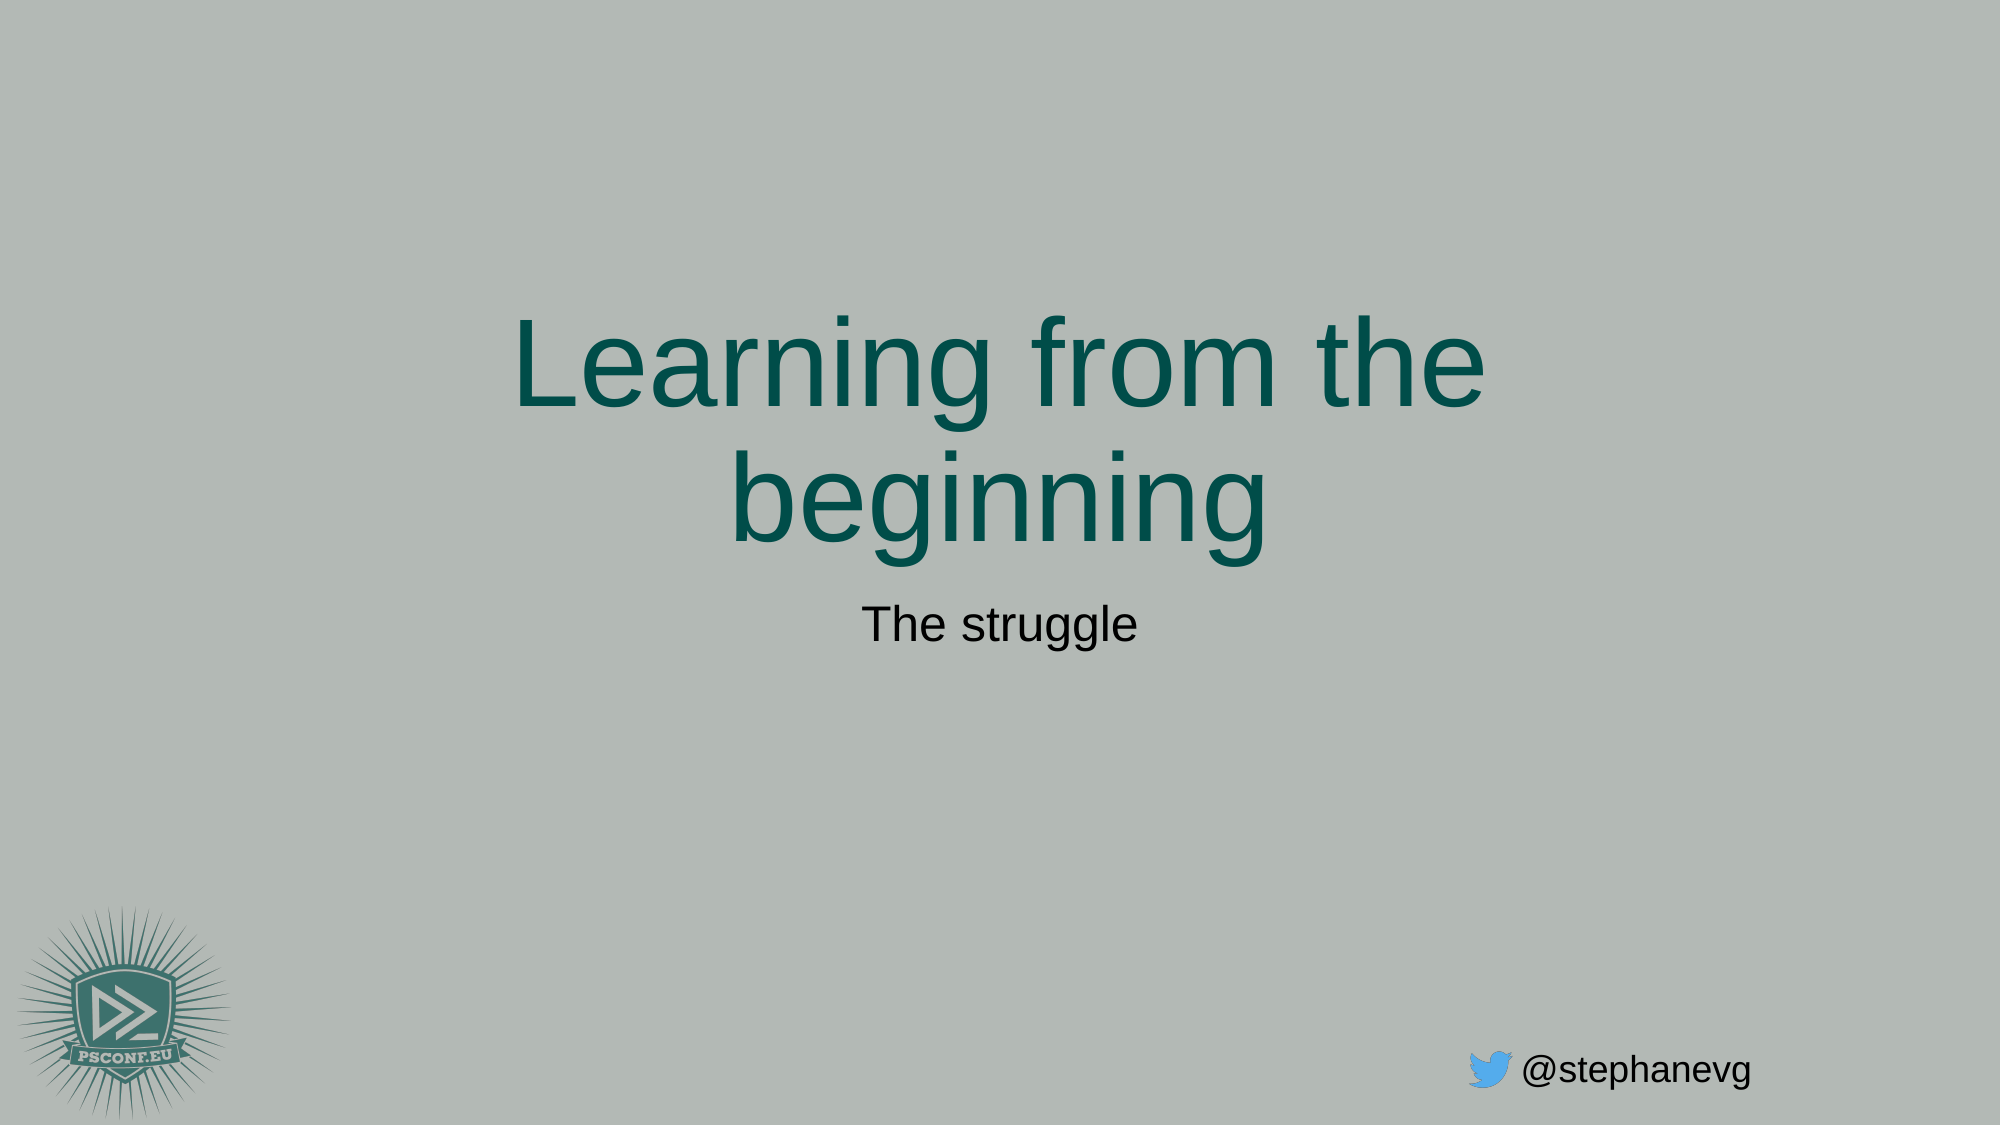

# Learning from the beginning
The struggle

@stephanevg